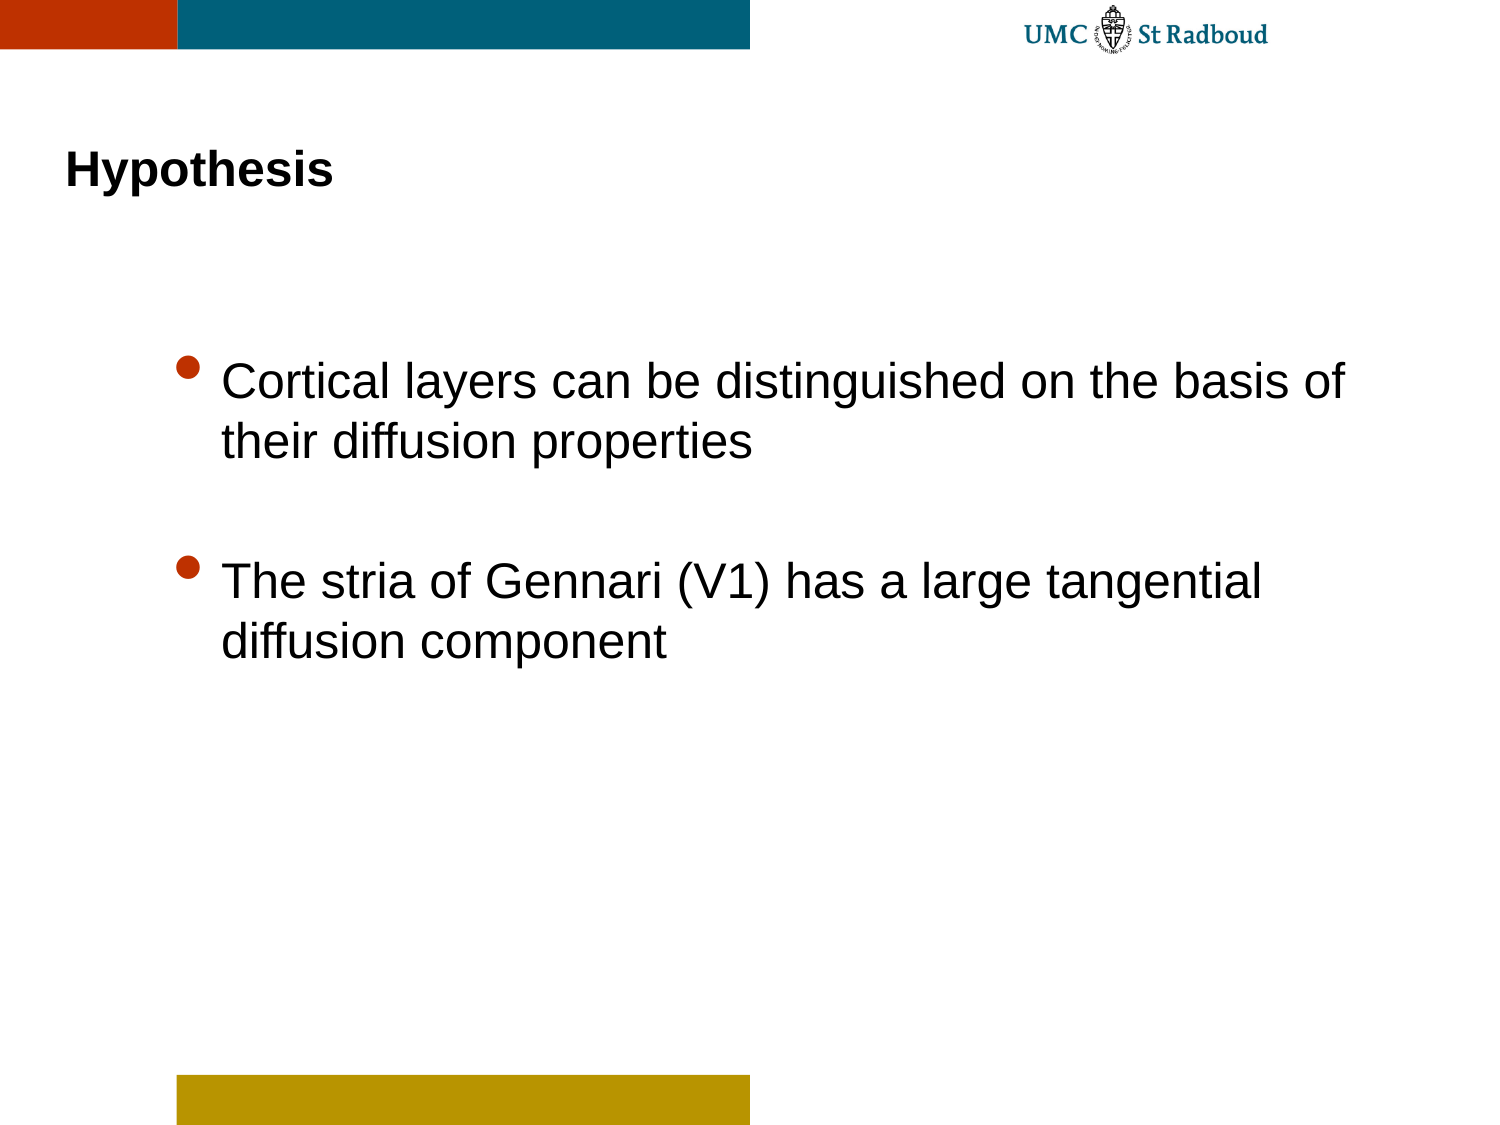

# Hypothesis

Cortical layers can be distinguished on the basis of their diffusion properties

The stria of Gennari (V1) has a large tangential diffusion component